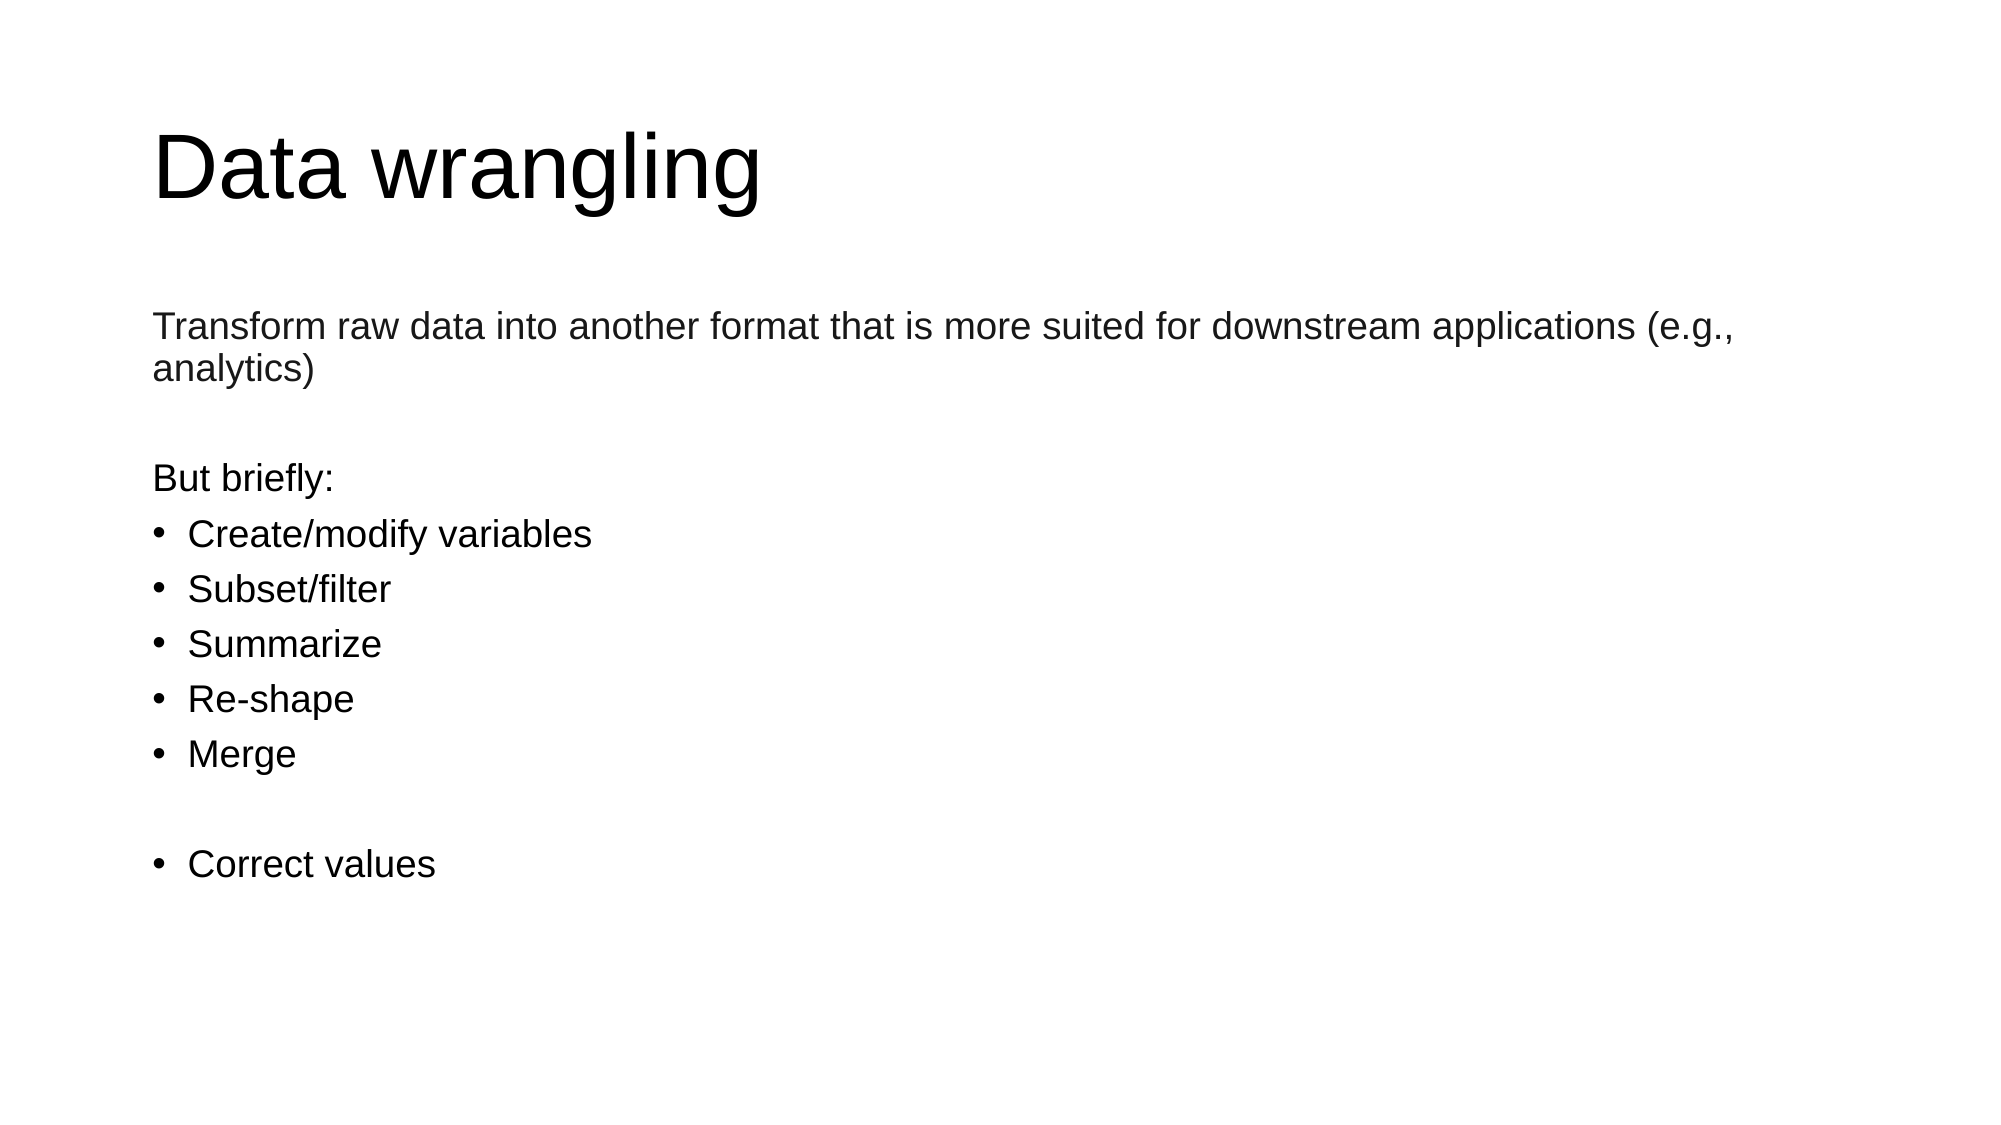

# Data wrangling
Transform raw data into another format that is more suited for downstream applications (e.g., analytics)

But briefly:
Create/modify variables
Subset/filter
Summarize
Re-shape
Merge

Correct values

Plot like a pro: ggplot()